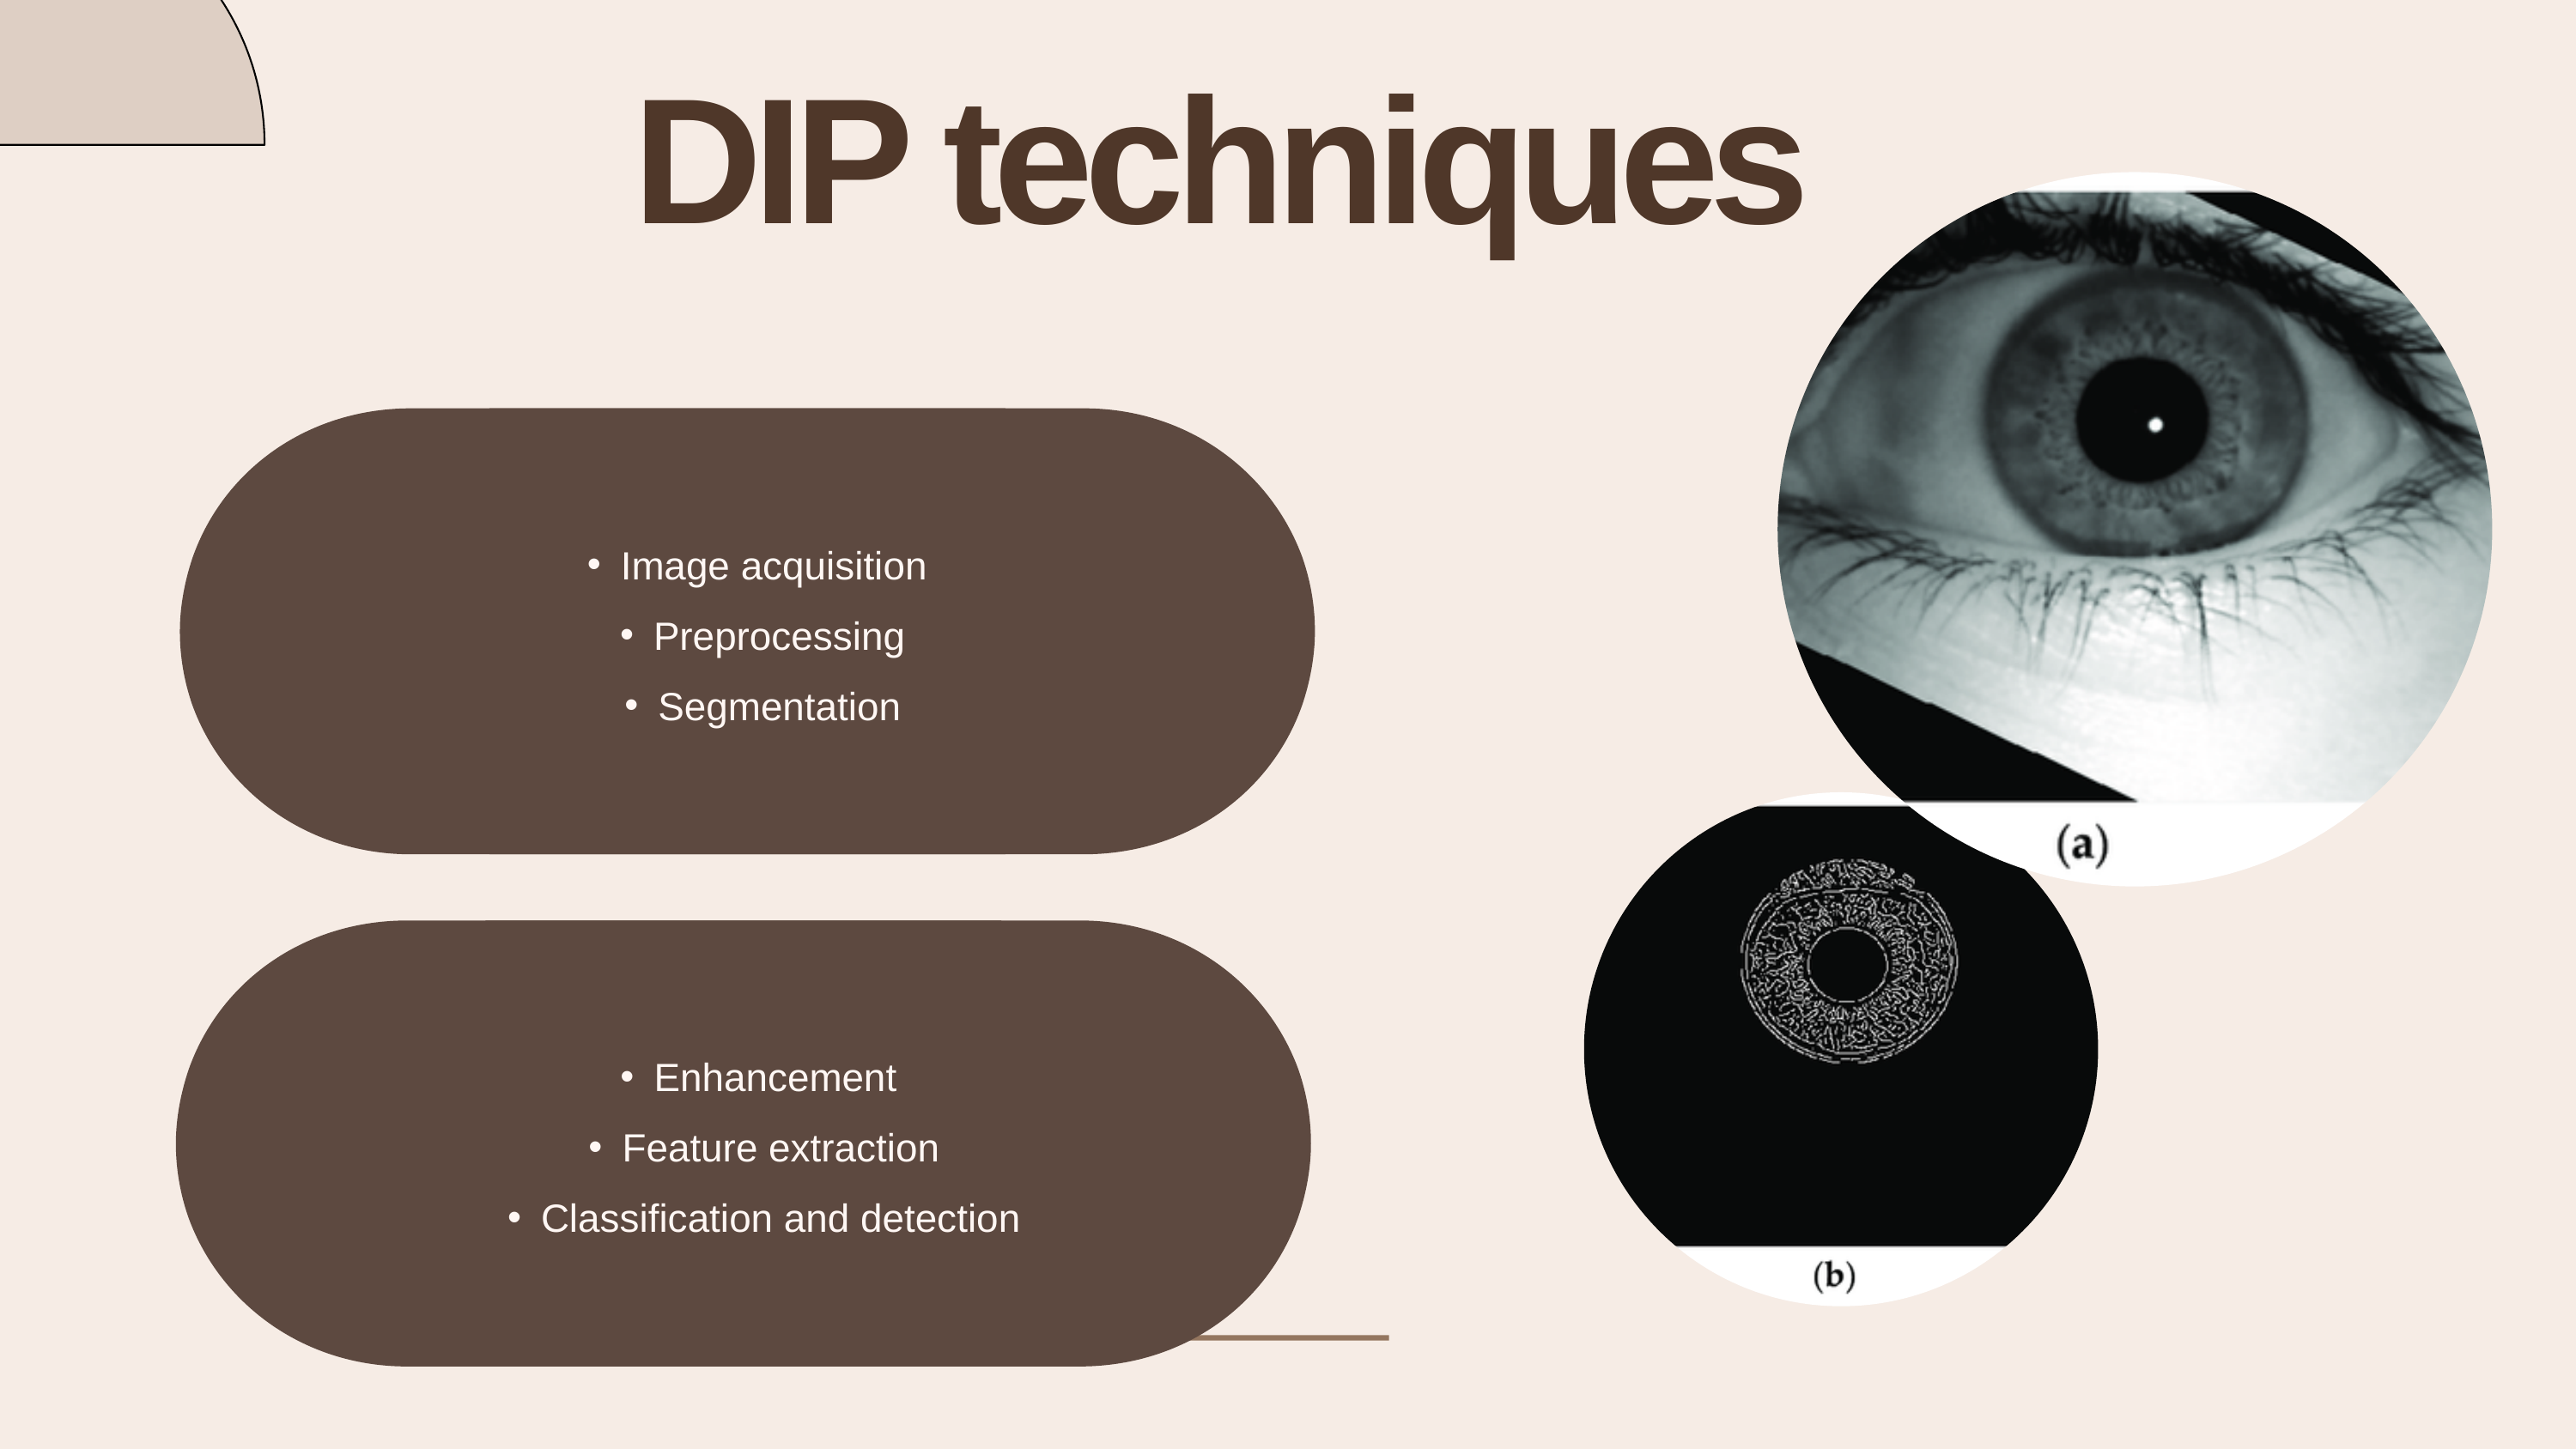

DIP techniques

Image acquisition
Preprocessing
Segmentation

Enhancement
Feature extraction
Classification and detection